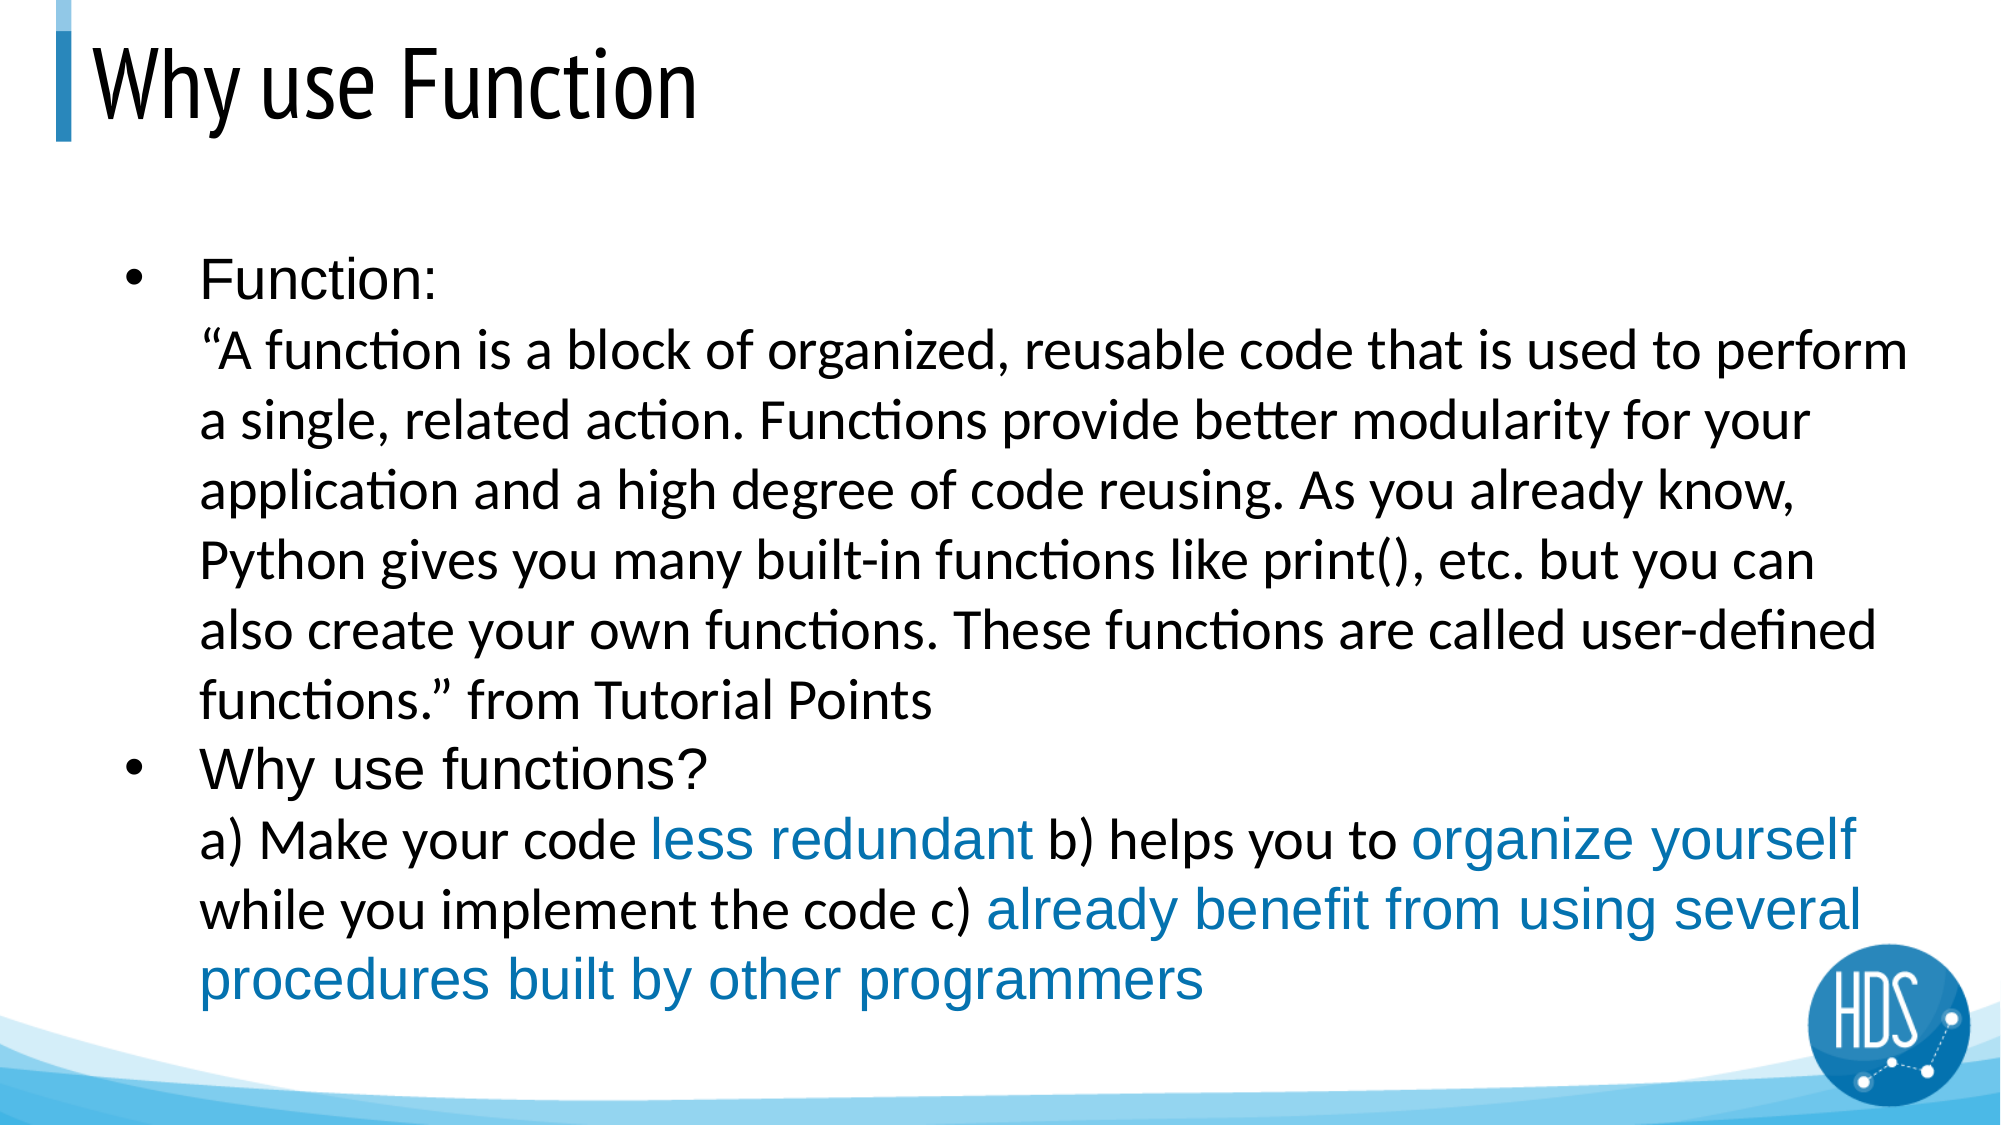

# Why use Function
Function:
“A function is a block of organized, reusable code that is used to perform a single, related action. Functions provide better modularity for your application and a high degree of code reusing. As you already know, Python gives you many built-in functions like print(), etc. but you can also create your own functions. These functions are called user-defined functions.” from Tutorial Points
Why use functions?
a) Make your code less redundant b) helps you to organize yourself while you implement the code c) already benefit from using several procedures built by other programmers